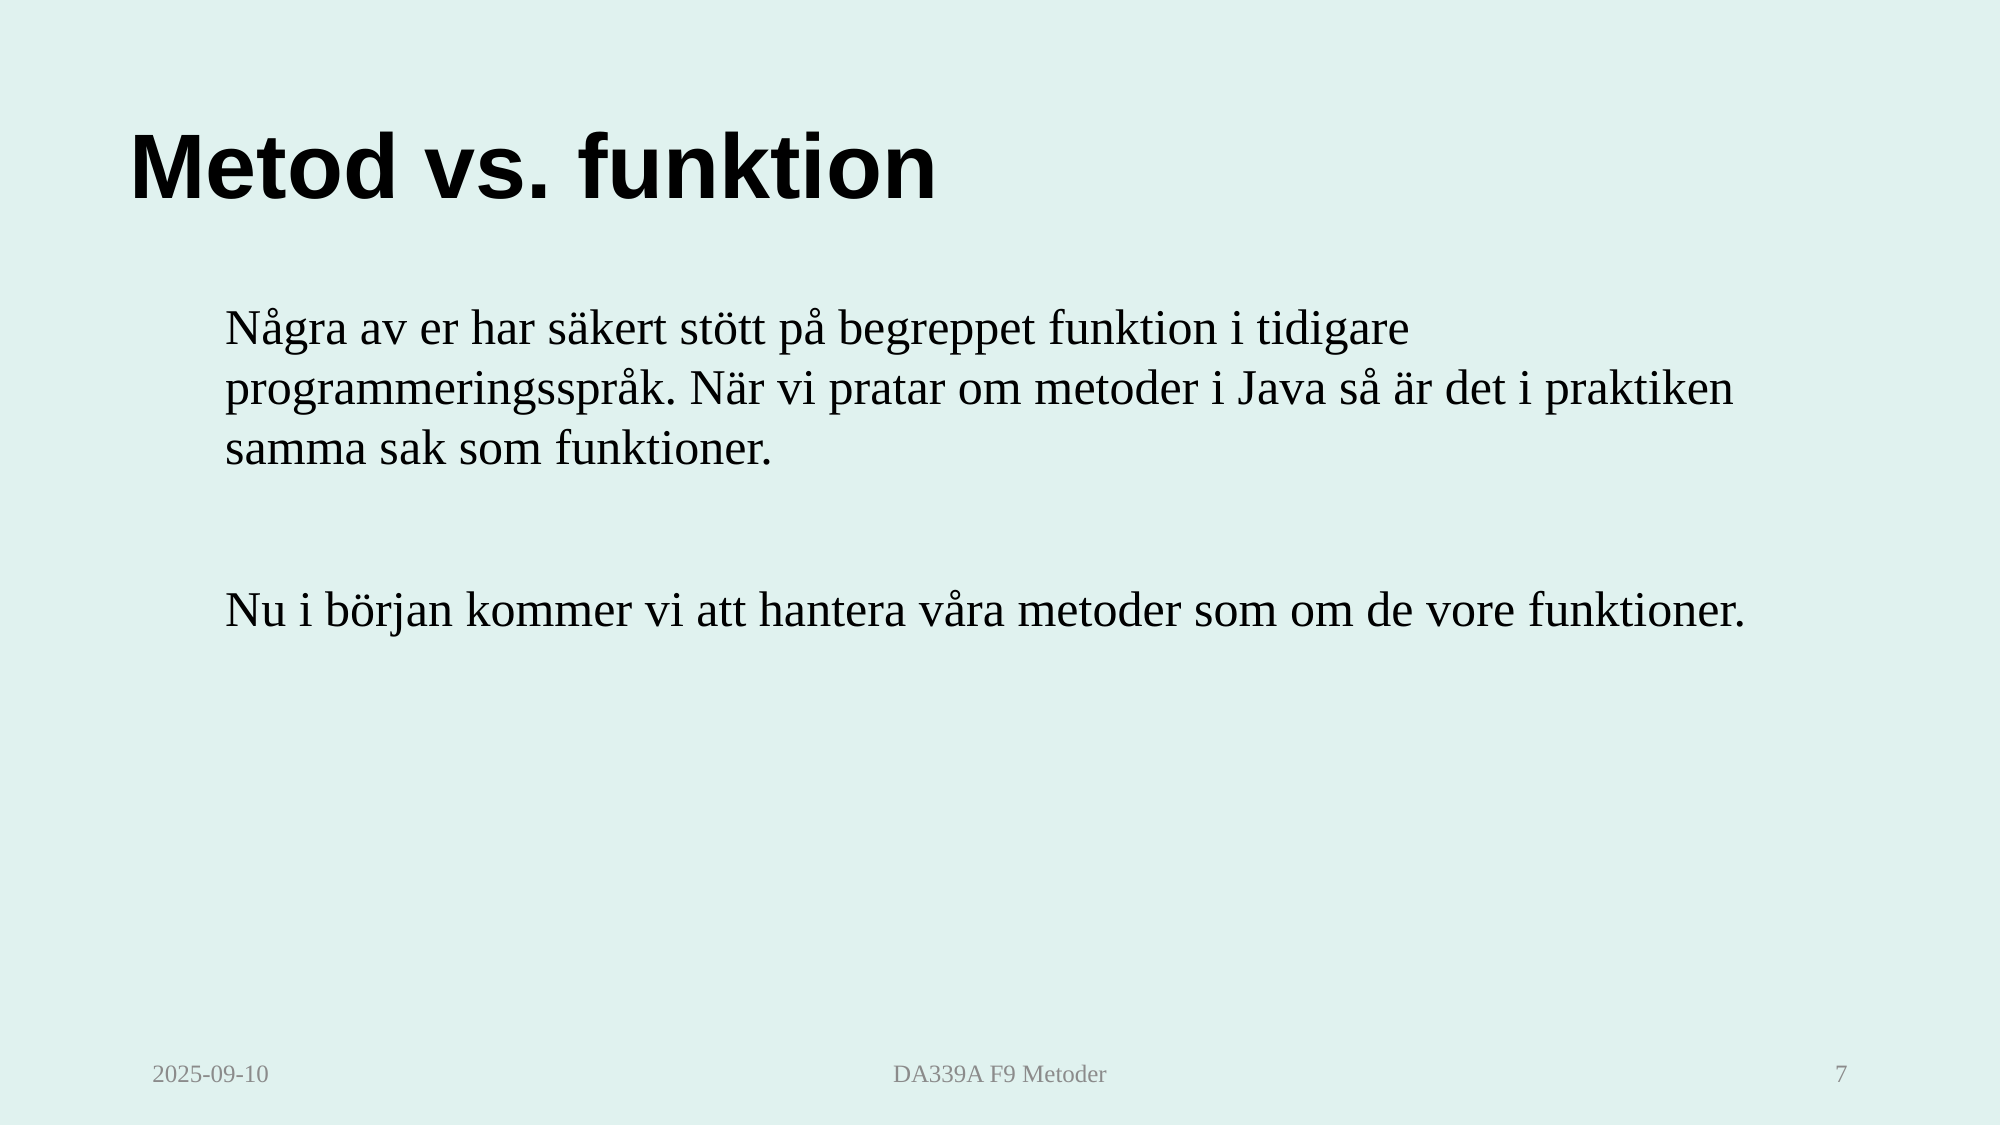

# Metod vs. funktion
Några av er har säkert stött på begreppet funktion i tidigare programmeringsspråk. När vi pratar om metoder i Java så är det i praktiken samma sak som funktioner.

Nu i början kommer vi att hantera våra metoder som om de vore funktioner.
2025-09-10
DA339A F9 Metoder
7